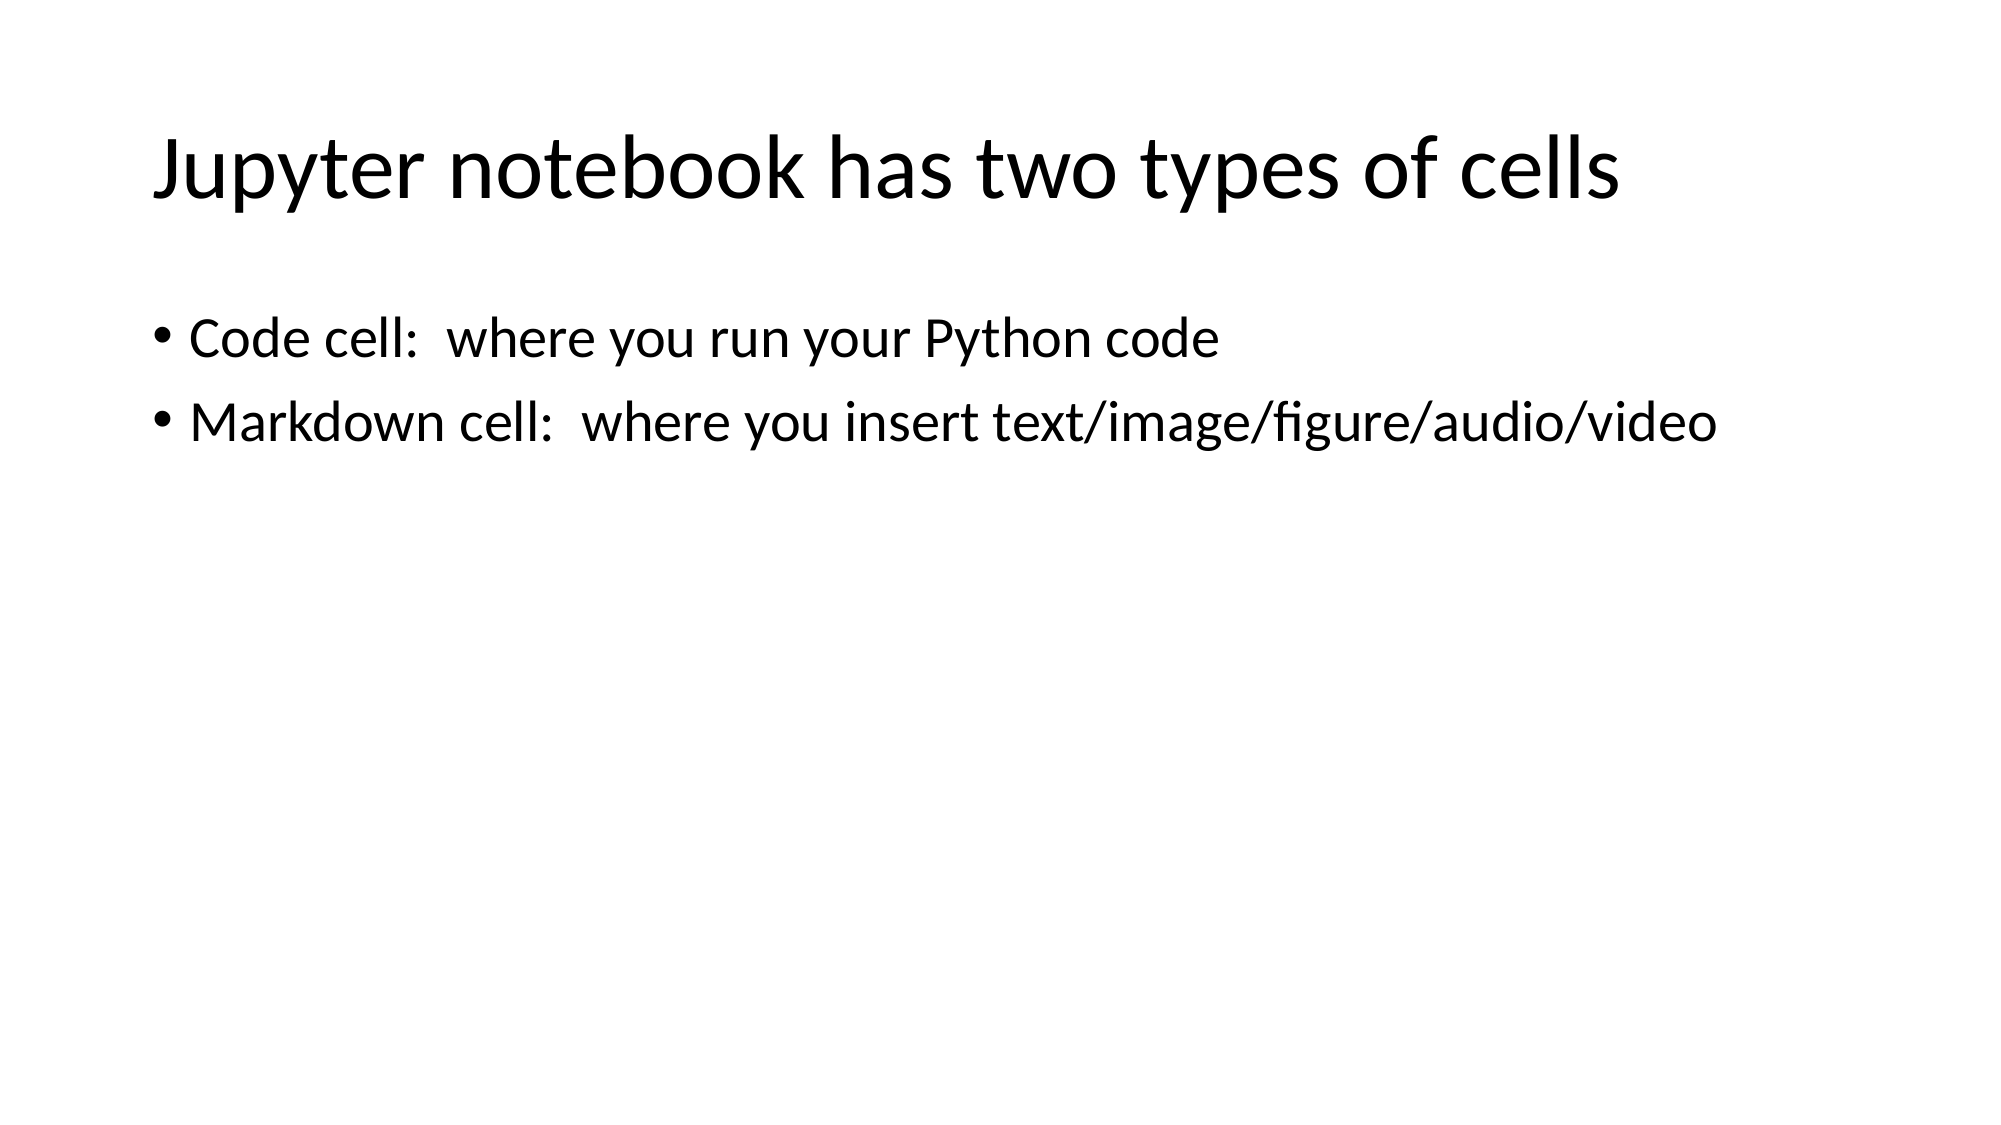

# Jupyter notebook has two types of cells
Code cell:  where you run your Python code
Markdown cell:  where you insert text/image/figure/audio/video